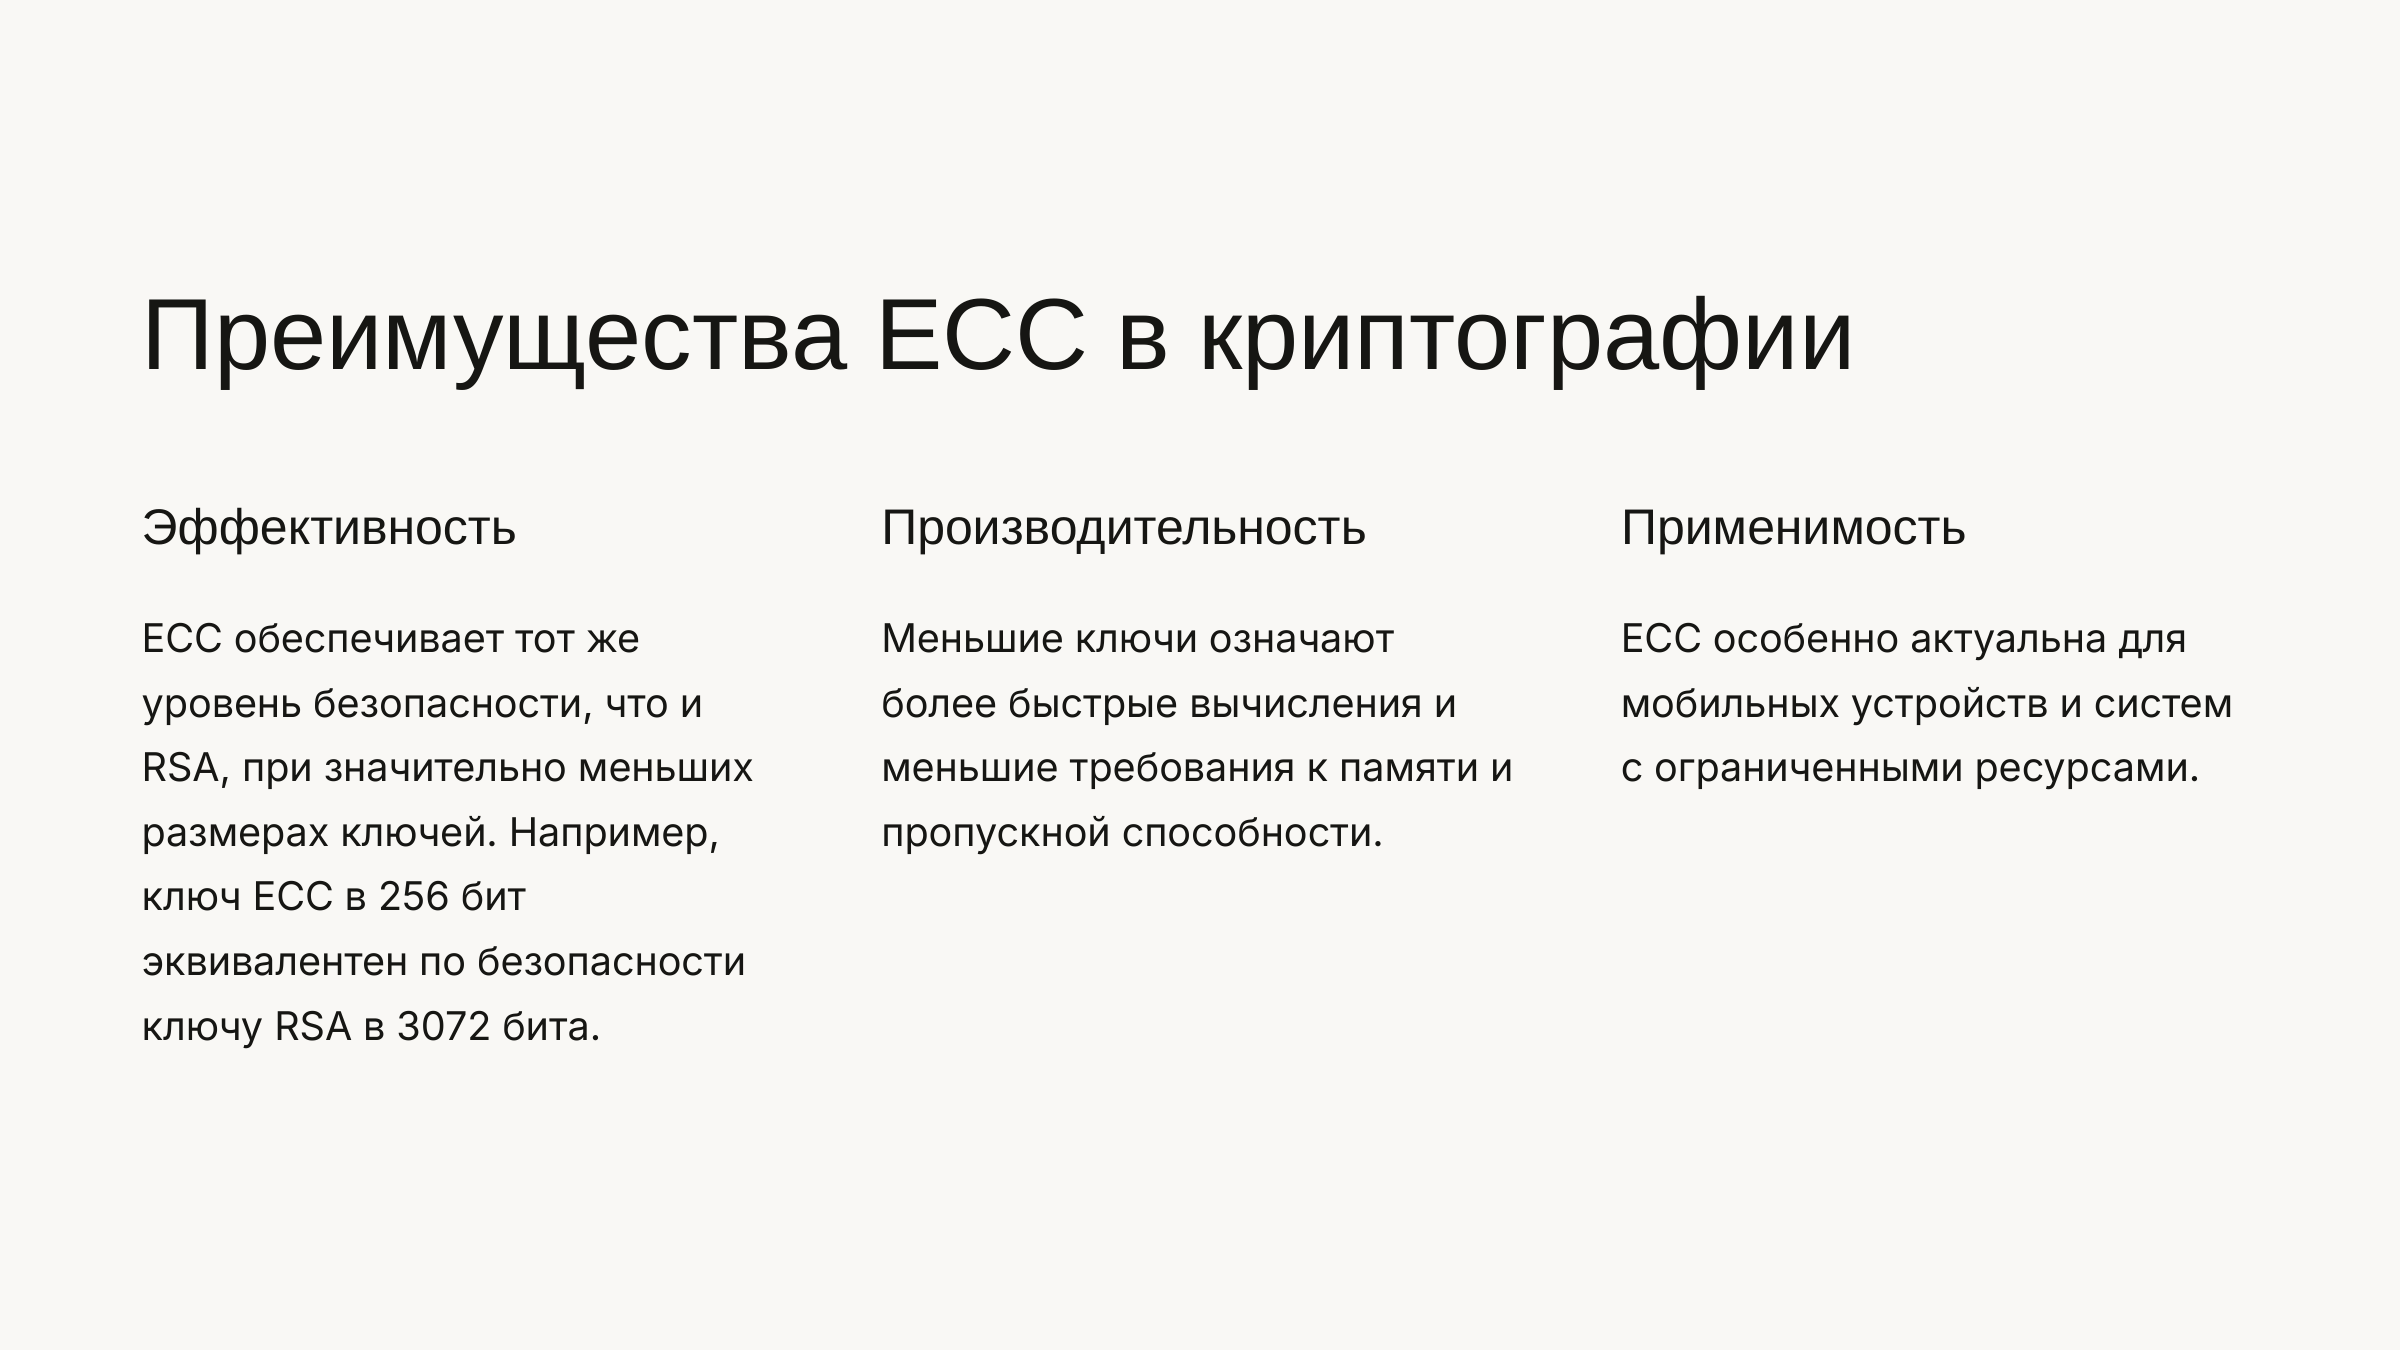

Преимущества ECC в криптографии
Эффективность
Производительность
Применимость
ECC обеспечивает тот же уровень безопасности, что и RSA, при значительно меньших размерах ключей. Например, ключ ECC в 256 бит эквивалентен по безопасности ключу RSA в 3072 бита.
Меньшие ключи означают более быстрые вычисления и меньшие требования к памяти и пропускной способности.
ECC особенно актуальна для мобильных устройств и систем с ограниченными ресурсами.